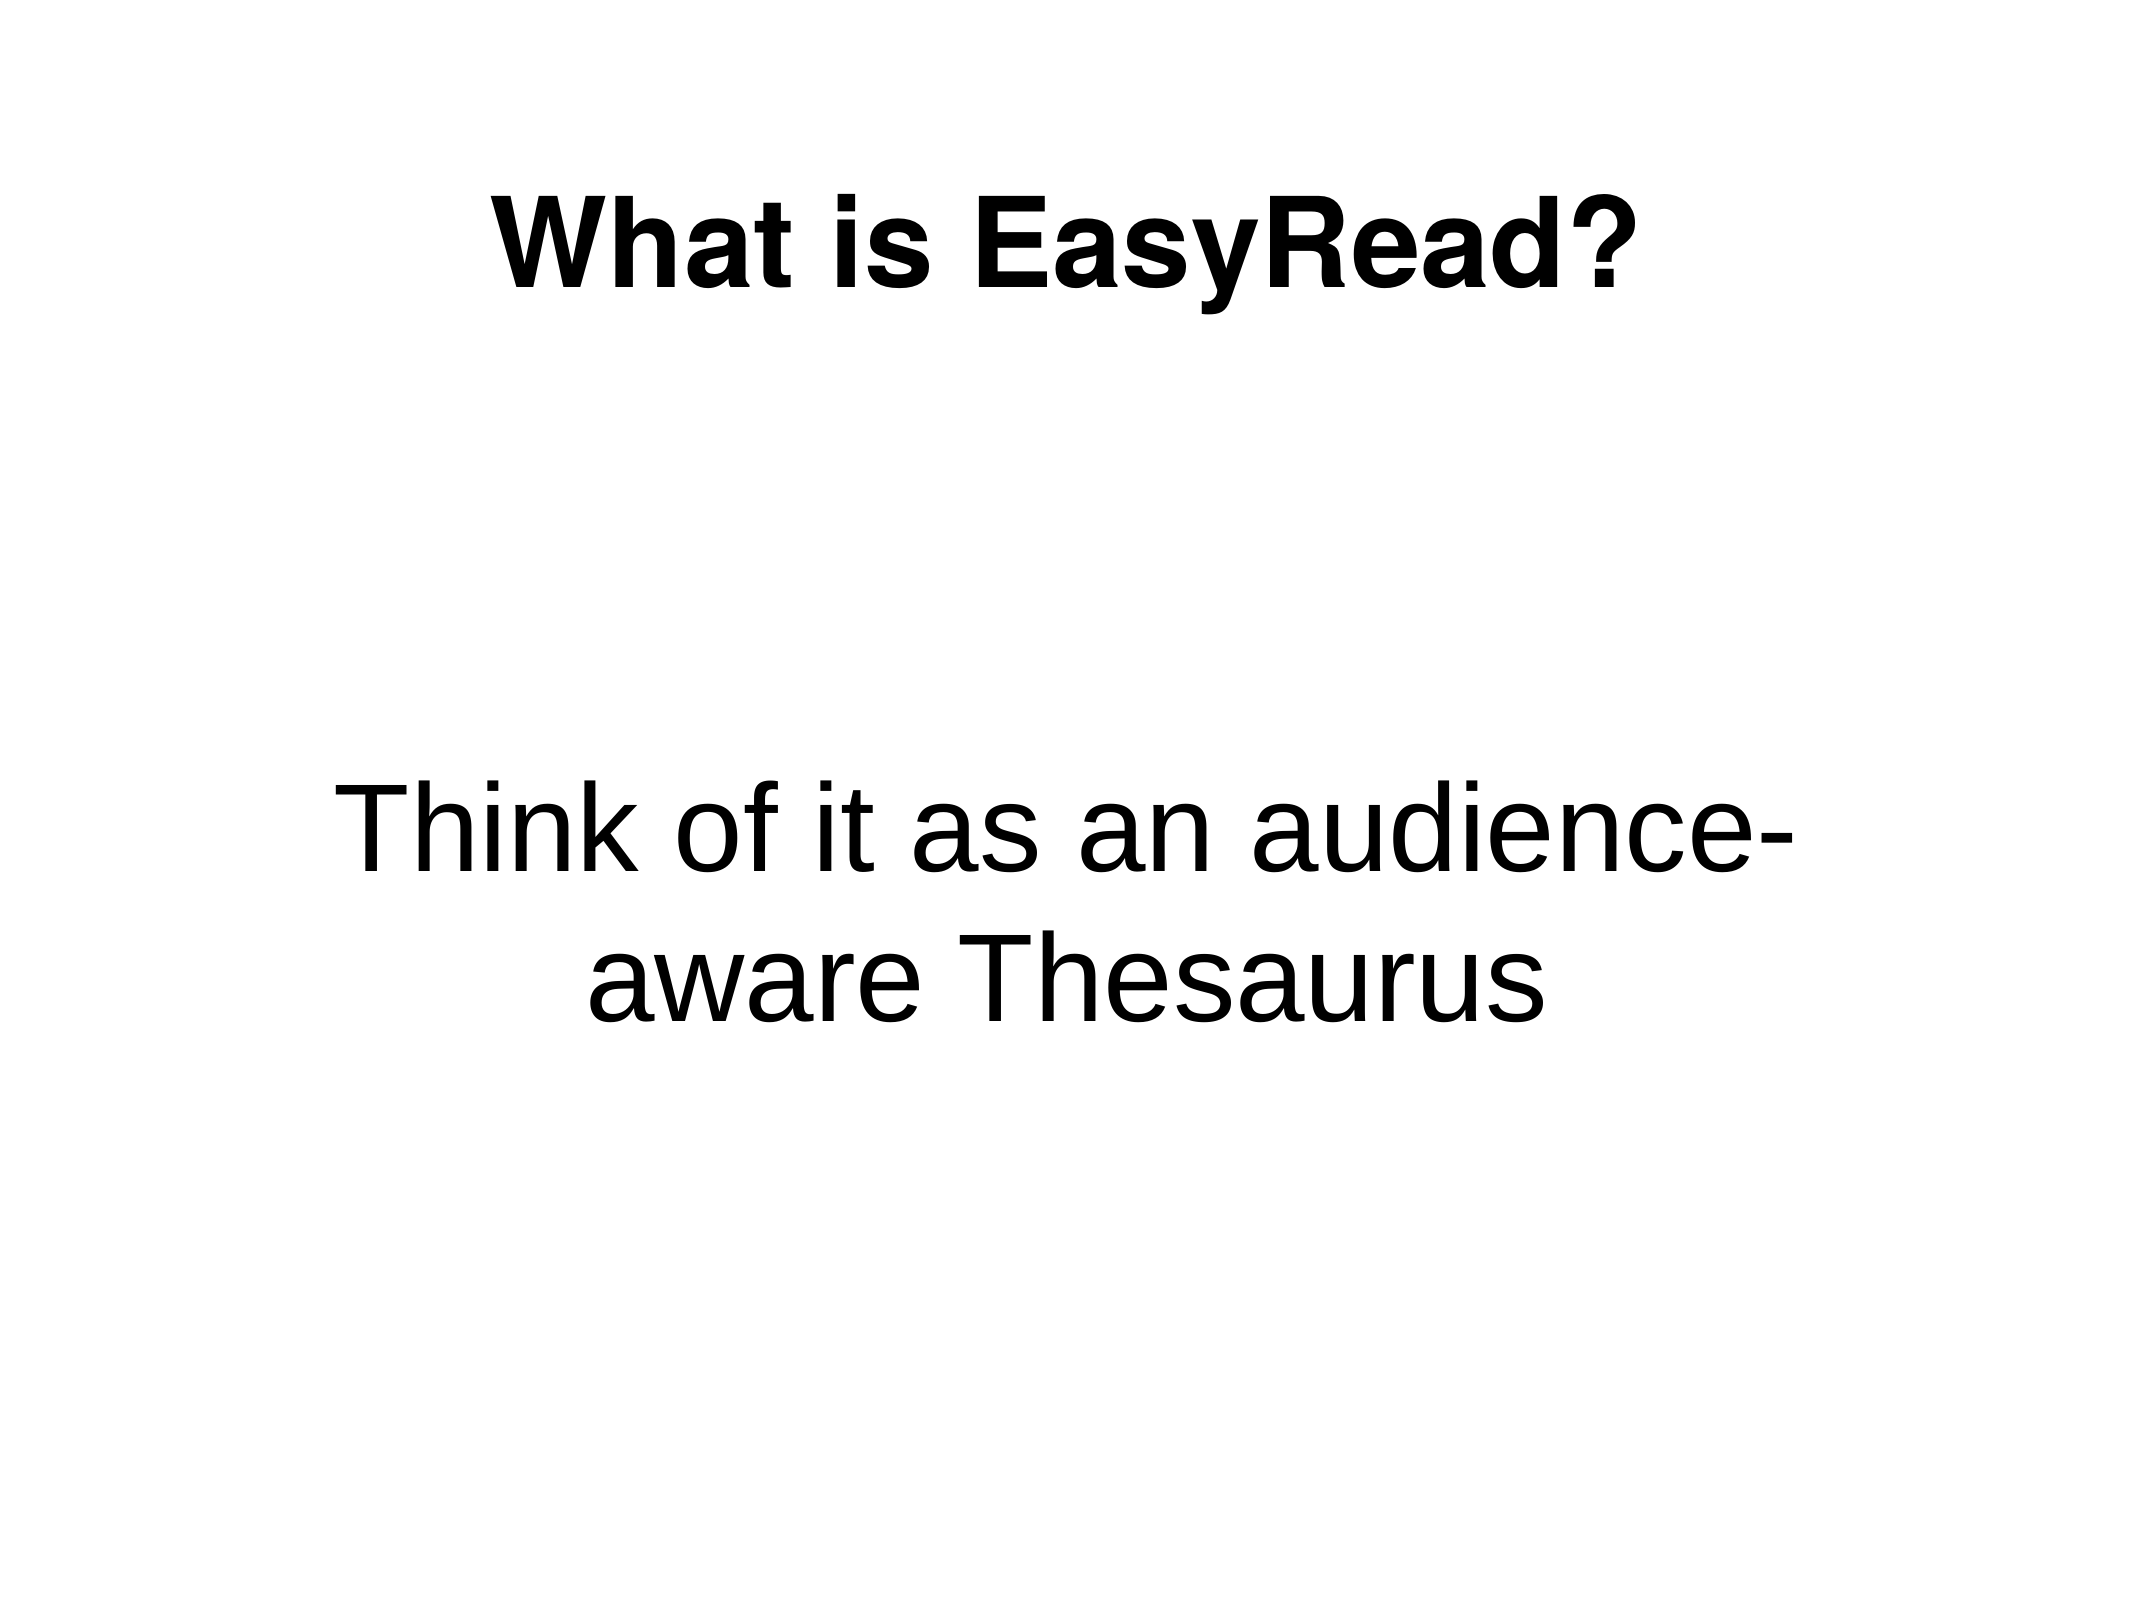

# What is EasyRead?
Think of it as an audience-aware Thesaurus